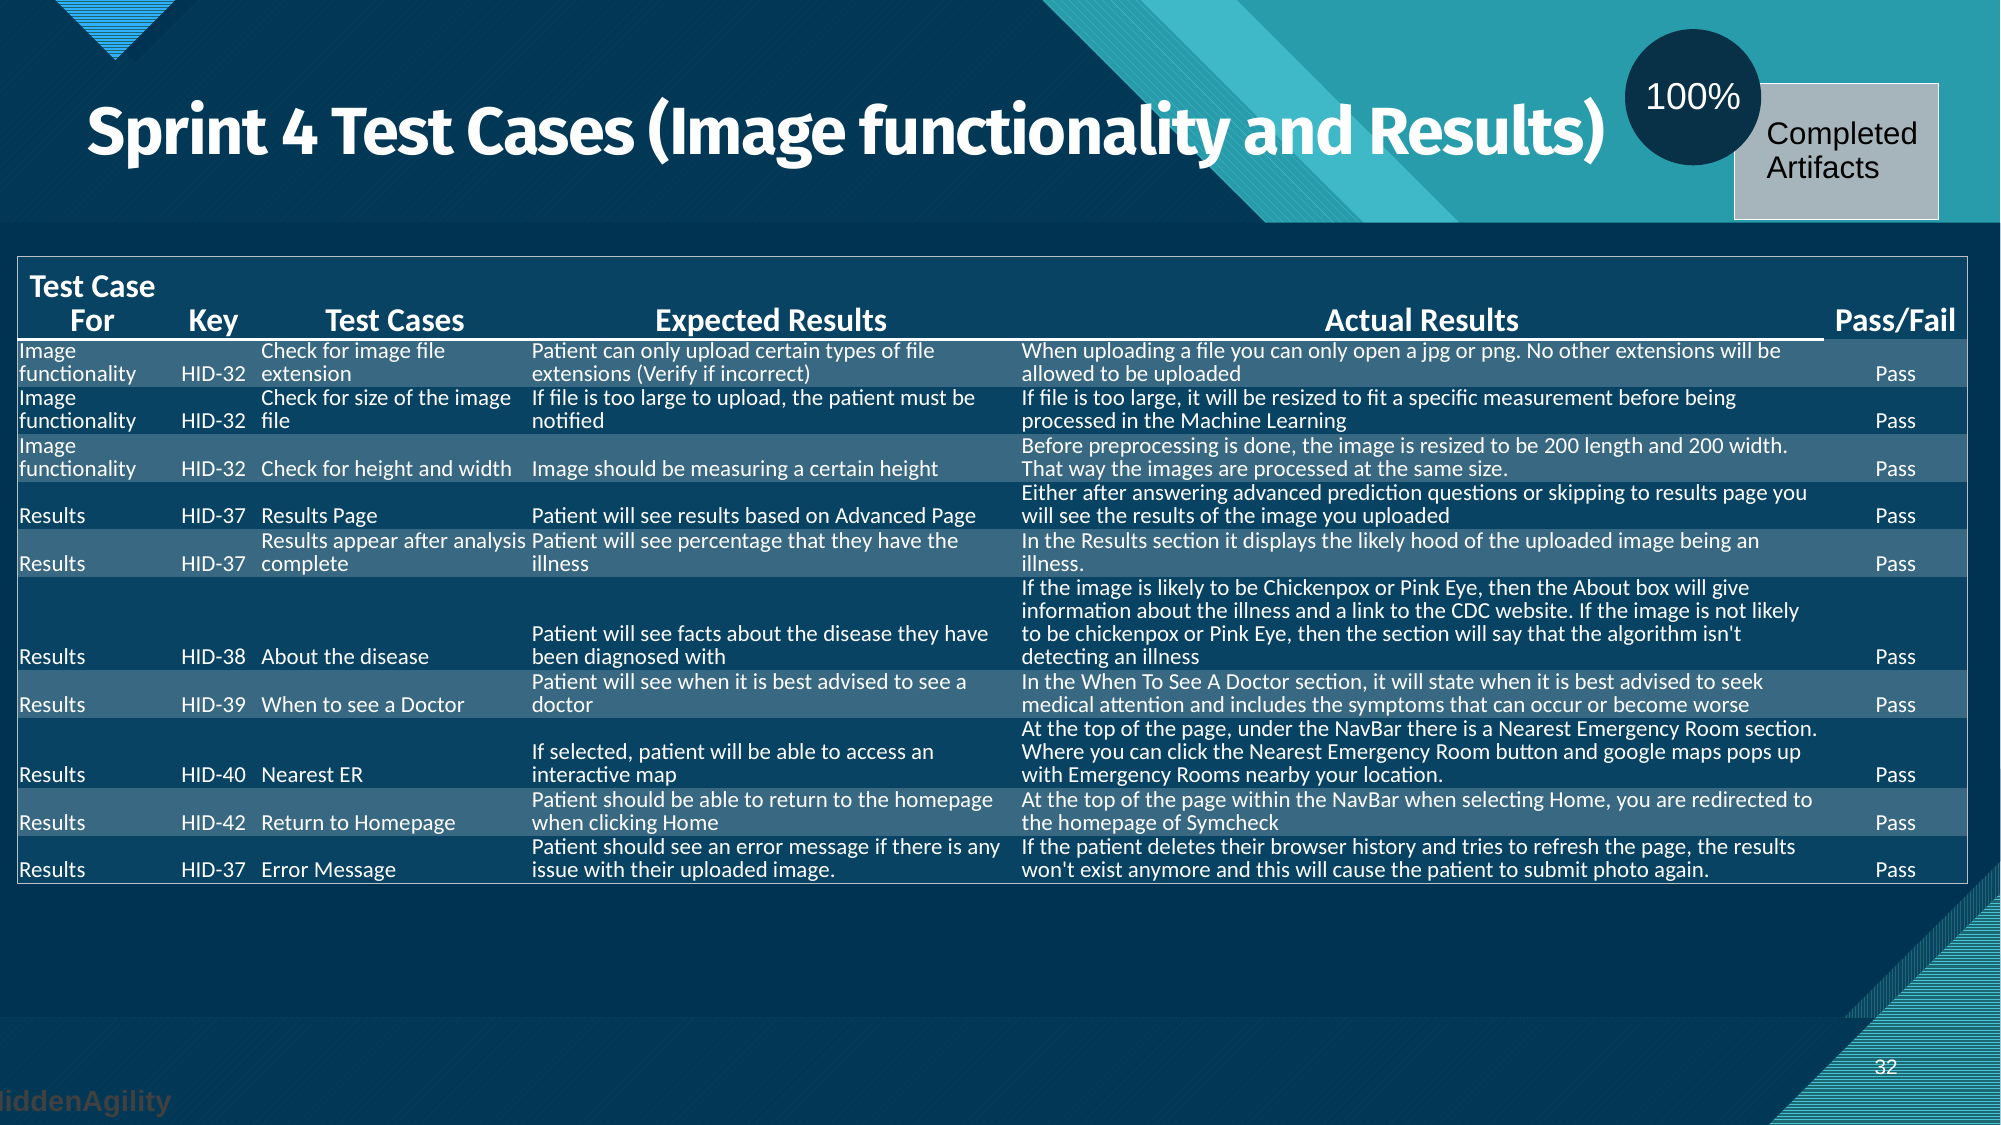

Completed Artifacts
100%
# Sprint 4 Test Cases (Image functionality and Results)
| Test Case For | Key | Test Cases | Expected Results | Actual Results | Pass/Fail |
| --- | --- | --- | --- | --- | --- |
| Image functionality | HID-32 | Check for image file extension | Patient can only upload certain types of file extensions (Verify if incorrect) | When uploading a file you can only open a jpg or png. No other extensions will be allowed to be uploaded | Pass |
| Image functionality | HID-32 | Check for size of the image file | If file is too large to upload, the patient must be notified | If file is too large, it will be resized to fit a specific measurement before being processed in the Machine Learning | Pass |
| Image functionality | HID-32 | Check for height and width | Image should be measuring a certain height | Before preprocessing is done, the image is resized to be 200 length and 200 width. That way the images are processed at the same size. | Pass |
| Results | HID-37 | Results Page | Patient will see results based on Advanced Page | Either after answering advanced prediction questions or skipping to results page you will see the results of the image you uploaded | Pass |
| Results | HID-37 | Results appear after analysis complete | Patient will see percentage that they have the illness | In the Results section it displays the likely hood of the uploaded image being an illness. | Pass |
| Results | HID-38 | About the disease | Patient will see facts about the disease they have been diagnosed with | If the image is likely to be Chickenpox or Pink Eye, then the About box will give information about the illness and a link to the CDC website. If the image is not likely to be chickenpox or Pink Eye, then the section will say that the algorithm isn't detecting an illness | Pass |
| Results | HID-39 | When to see a Doctor | Patient will see when it is best advised to see a doctor | In the When To See A Doctor section, it will state when it is best advised to seek medical attention and includes the symptoms that can occur or become worse | Pass |
| Results | HID-40 | Nearest ER | If selected, patient will be able to access an interactive map | At the top of the page, under the NavBar there is a Nearest Emergency Room section. Where you can click the Nearest Emergency Room button and google maps pops up with Emergency Rooms nearby your location. | Pass |
| Results | HID-42 | Return to Homepage | Patient should be able to return to the homepage when clicking Home | At the top of the page within the NavBar when selecting Home, you are redirected to the homepage of Symcheck | Pass |
| Results | HID-37 | Error Message | Patient should see an error message if there is any issue with their uploaded image. | If the patient deletes their browser history and tries to refresh the page, the results won't exist anymore and this will cause the patient to submit photo again. | Pass |
32
HiddenAgility